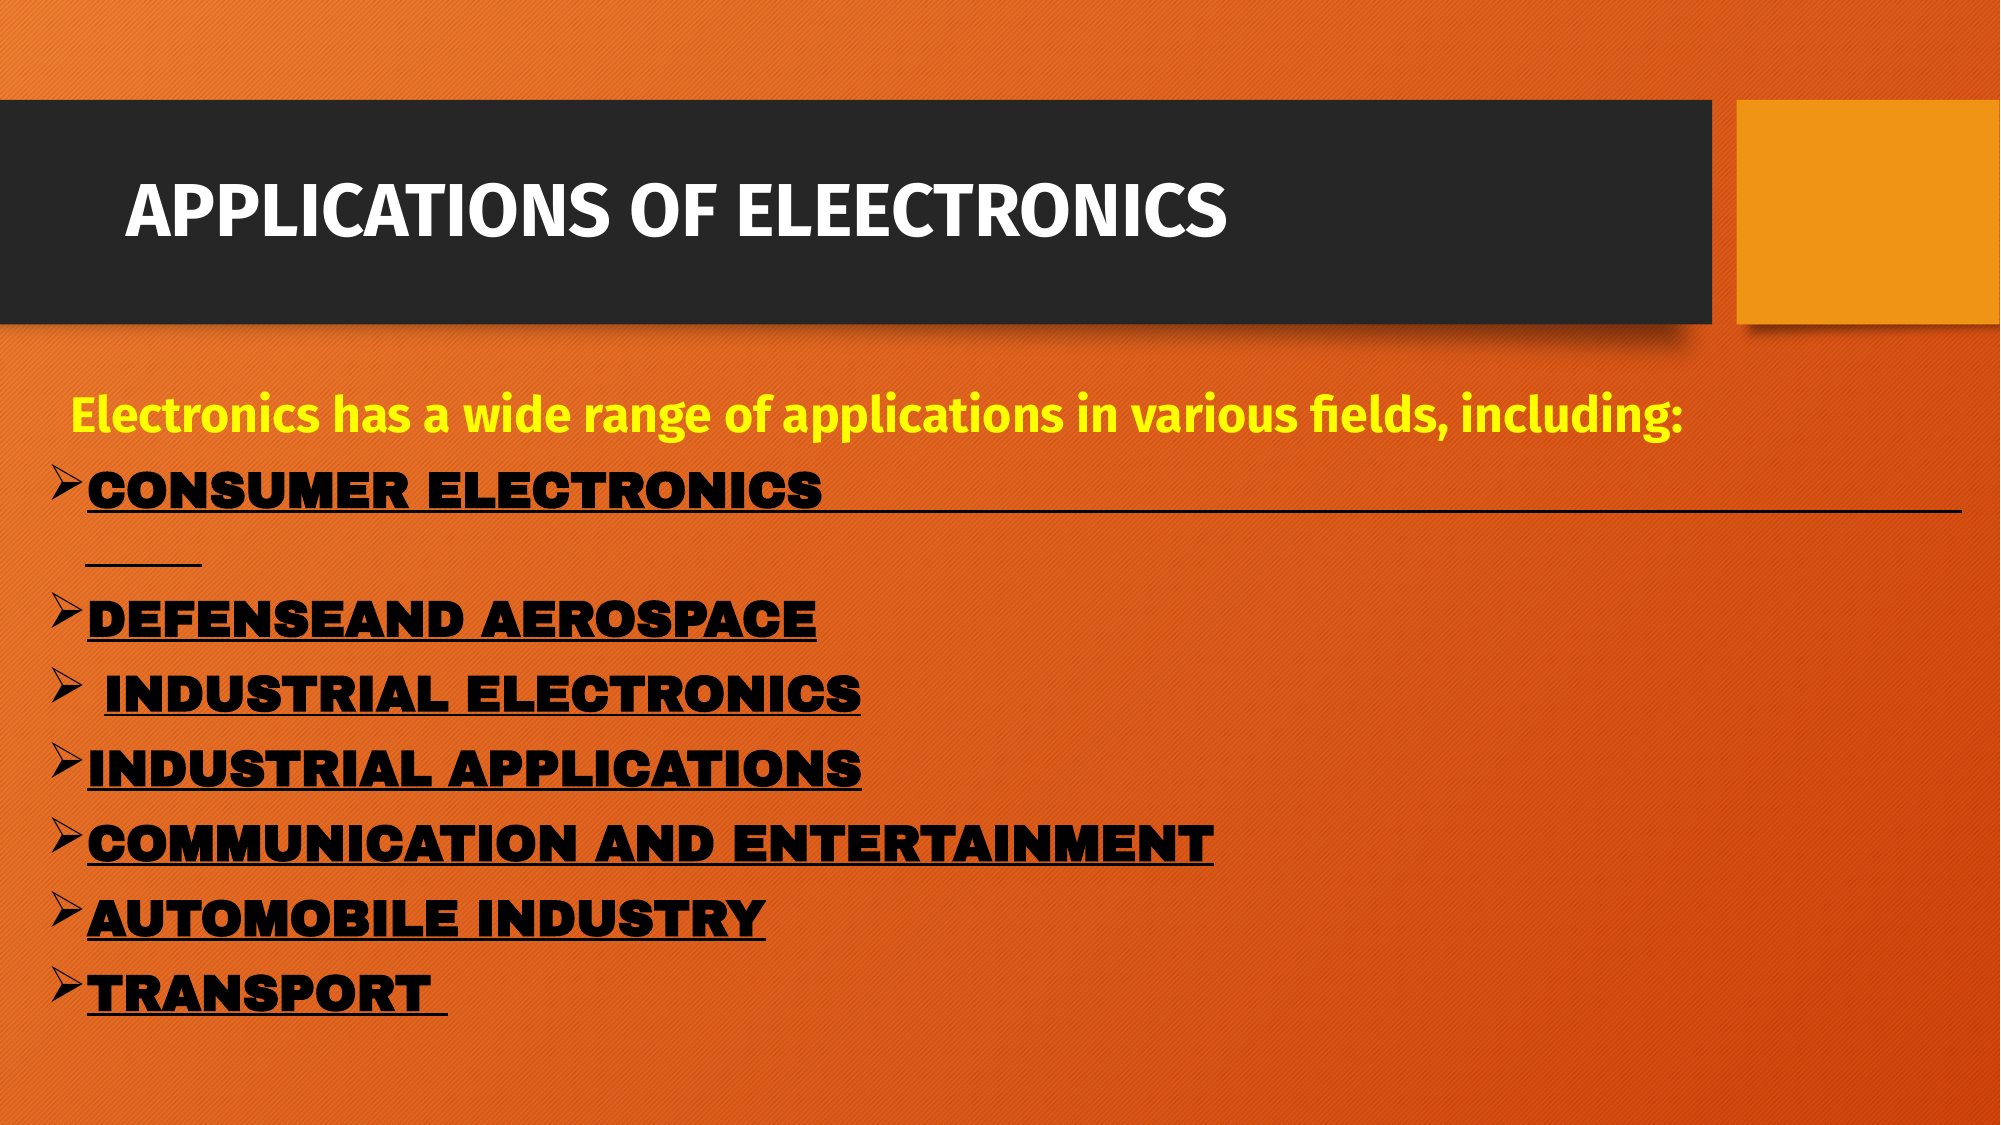

# APPLICATIONS OF ELEECTRONICS

  Electronics has a wide range of applications in various fields, including:
CONSUMER ELECTRONICS
DEFENSEAND AEROSPACE
 INDUSTRIAL ELECTRONICS
INDUSTRIAL APPLICATIONS
COMMUNICATION AND ENTERTAINMENT
AUTOMOBILE INDUSTRY
TRANSPORT